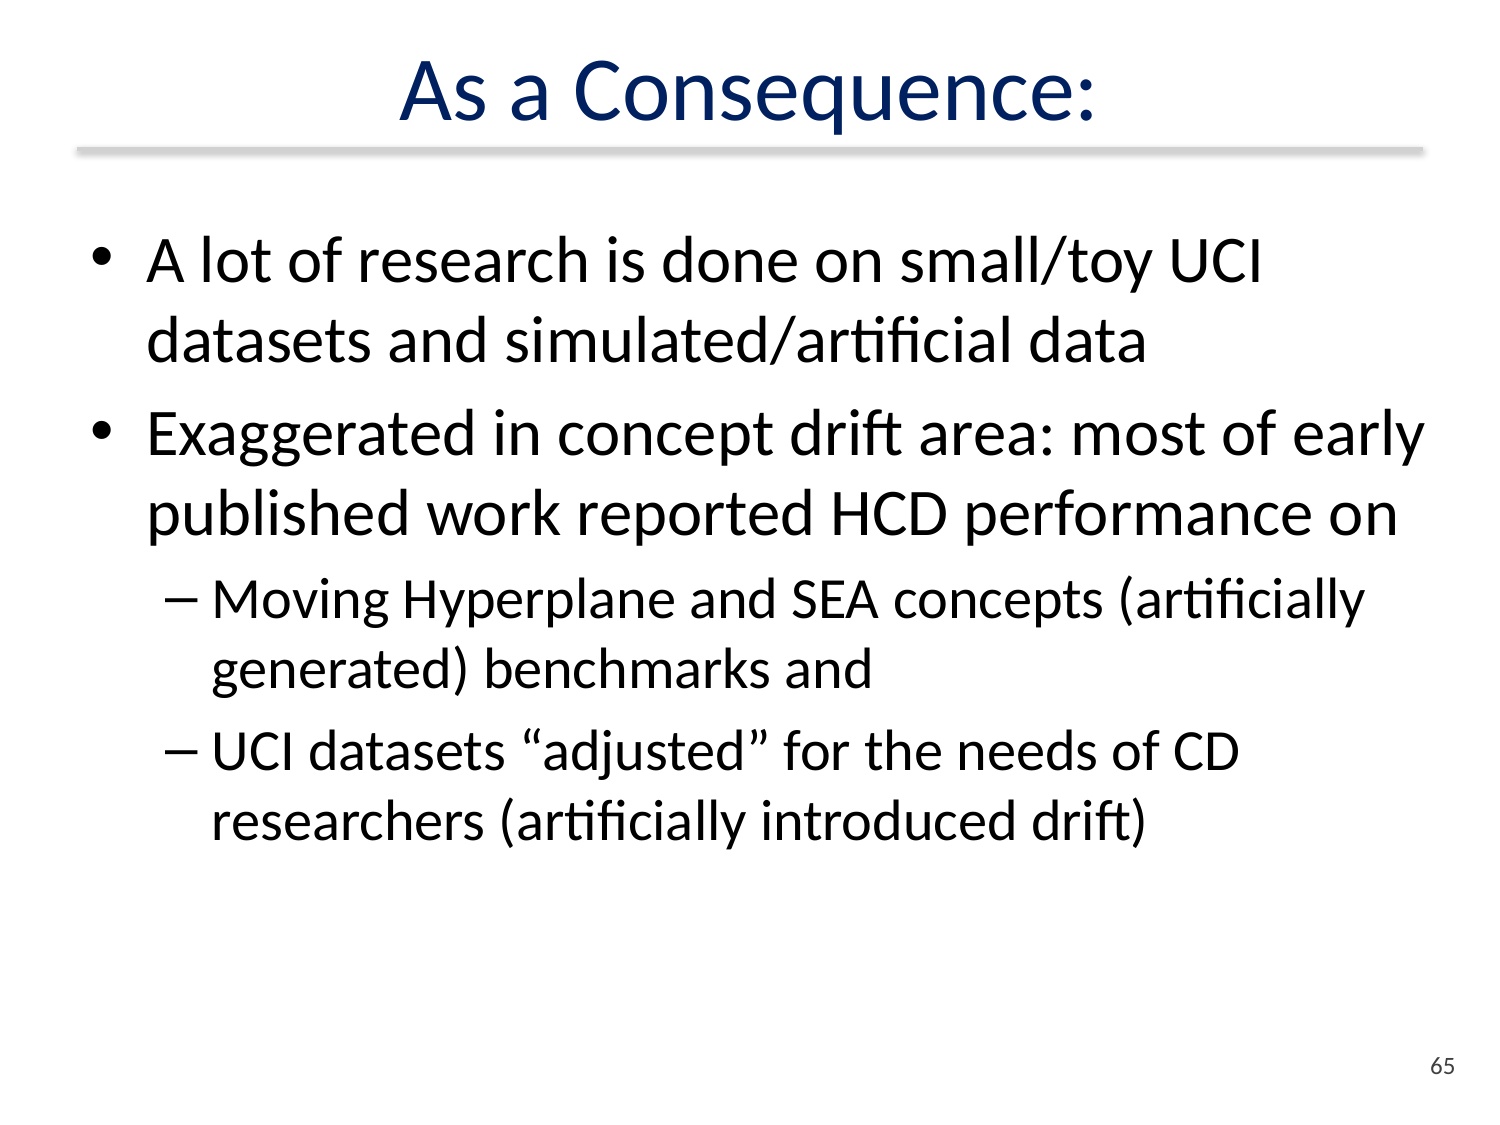

# As a Consequence:
A lot of research is done on small/toy UCI datasets and simulated/artificial data
Exaggerated in concept drift area: most of early published work reported HCD performance on
Moving Hyperplane and SEA concepts (artificially generated) benchmarks and
UCI datasets “adjusted” for the needs of CD researchers (artificially introduced drift)
65